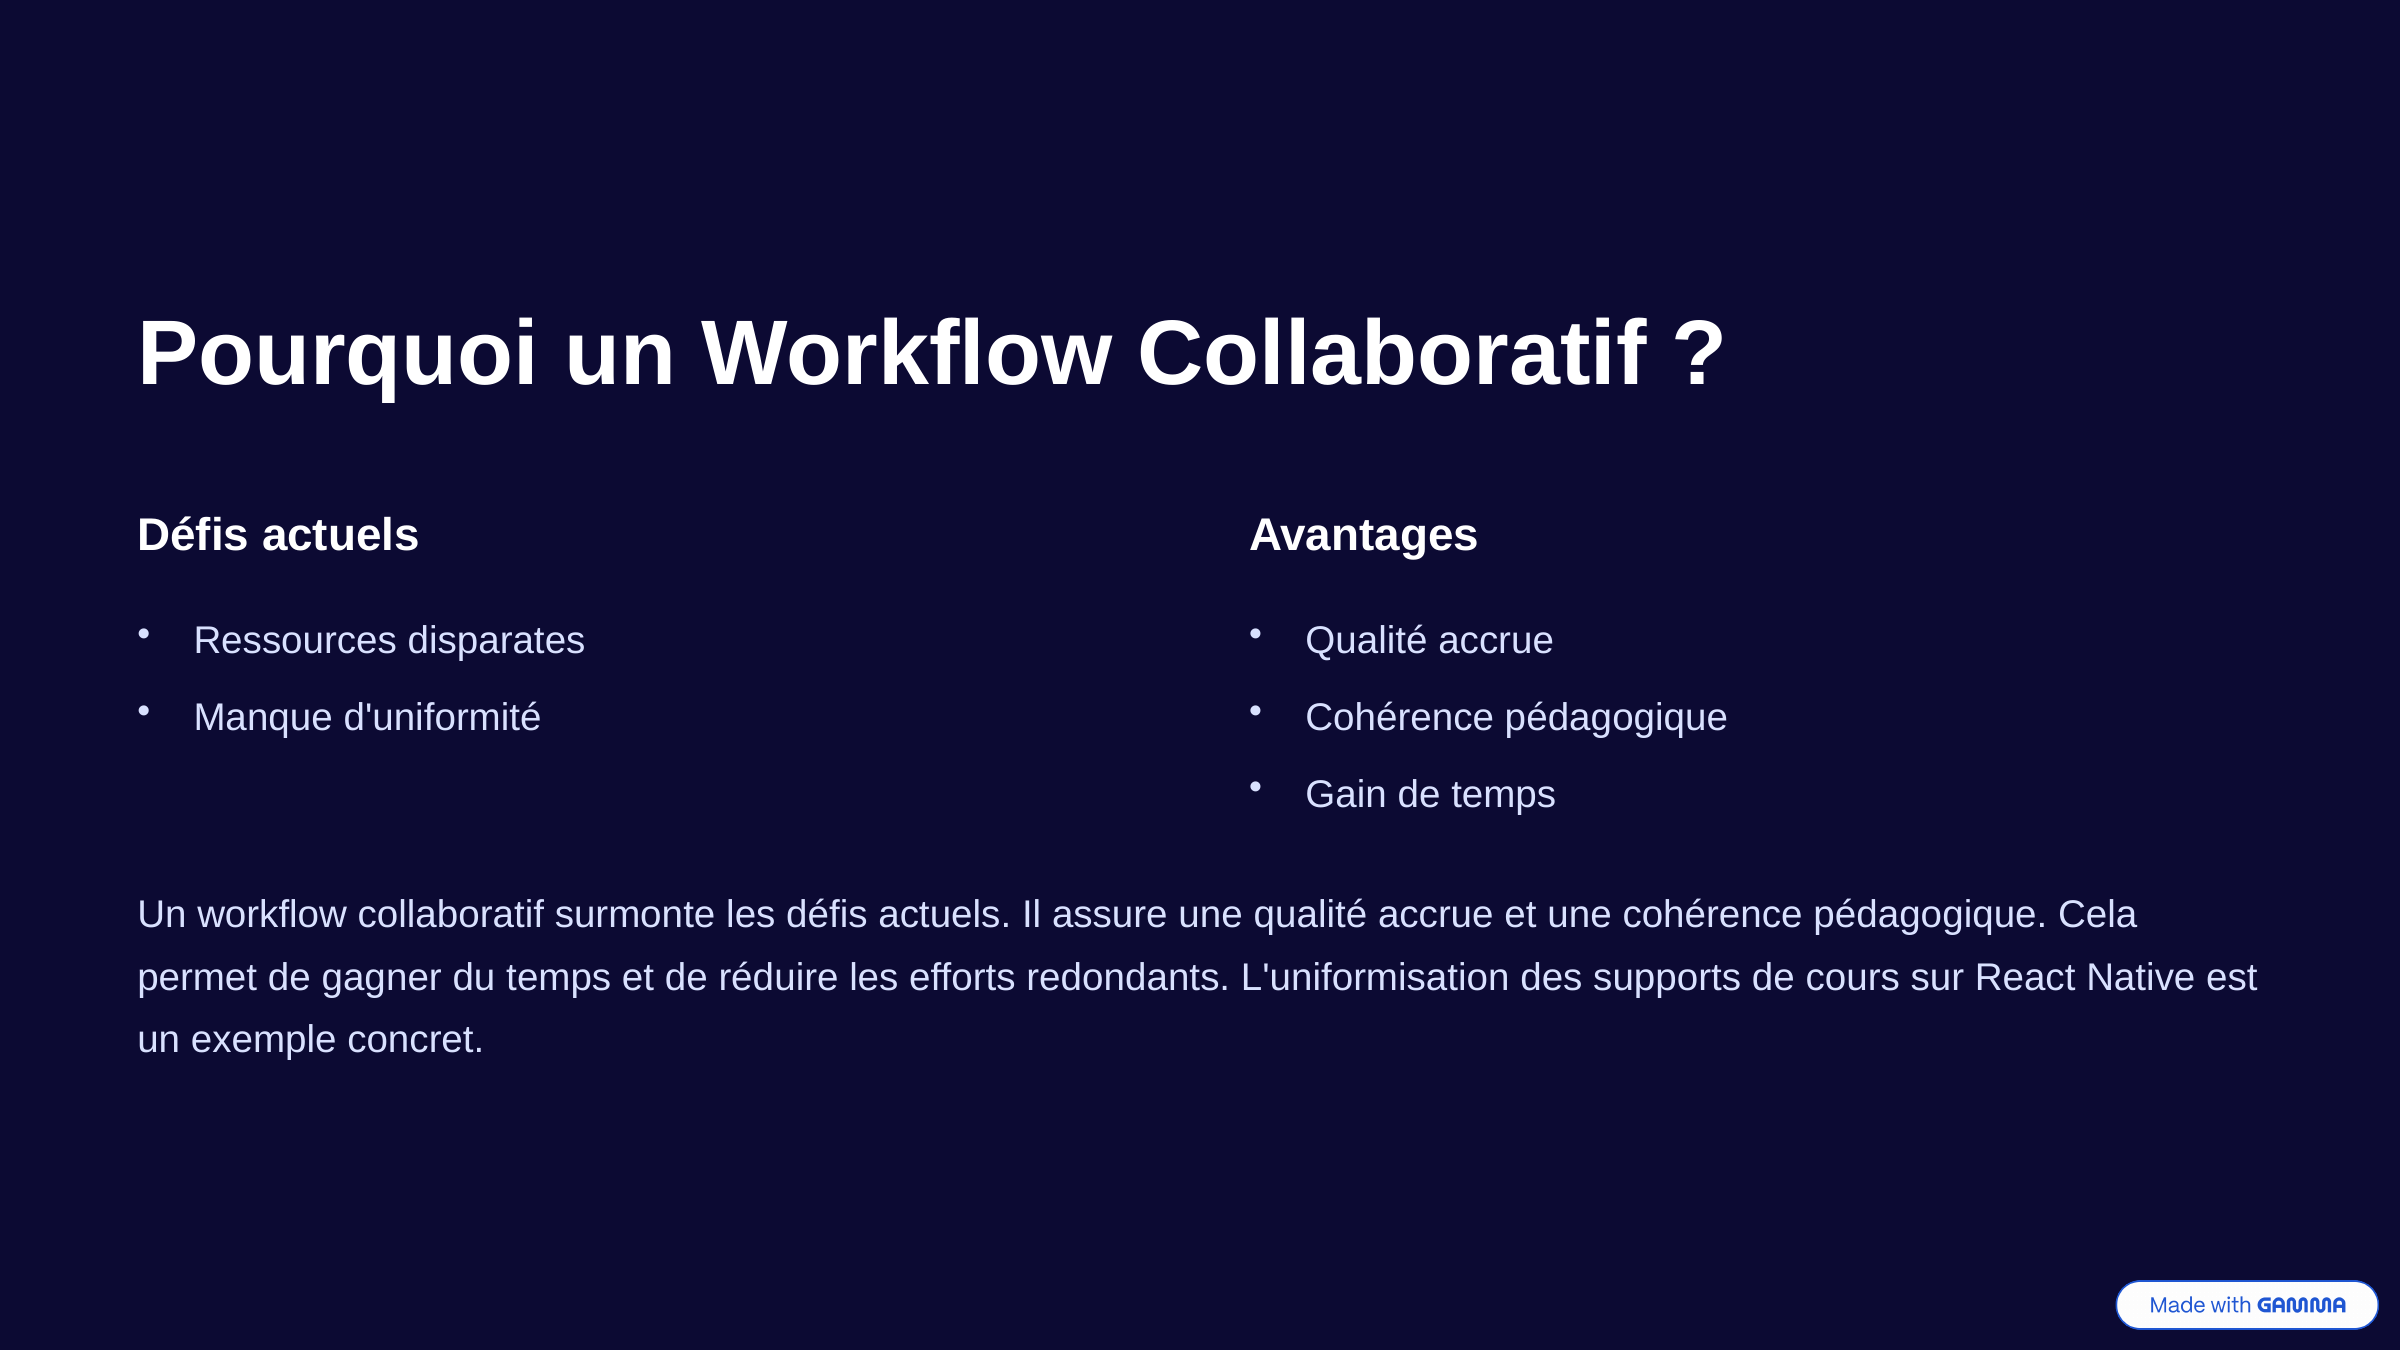

Pourquoi un Workflow Collaboratif ?
Défis actuels
Avantages
Ressources disparates
Qualité accrue
Manque d'uniformité
Cohérence pédagogique
Gain de temps
Un workflow collaboratif surmonte les défis actuels. Il assure une qualité accrue et une cohérence pédagogique. Cela permet de gagner du temps et de réduire les efforts redondants. L'uniformisation des supports de cours sur React Native est un exemple concret.